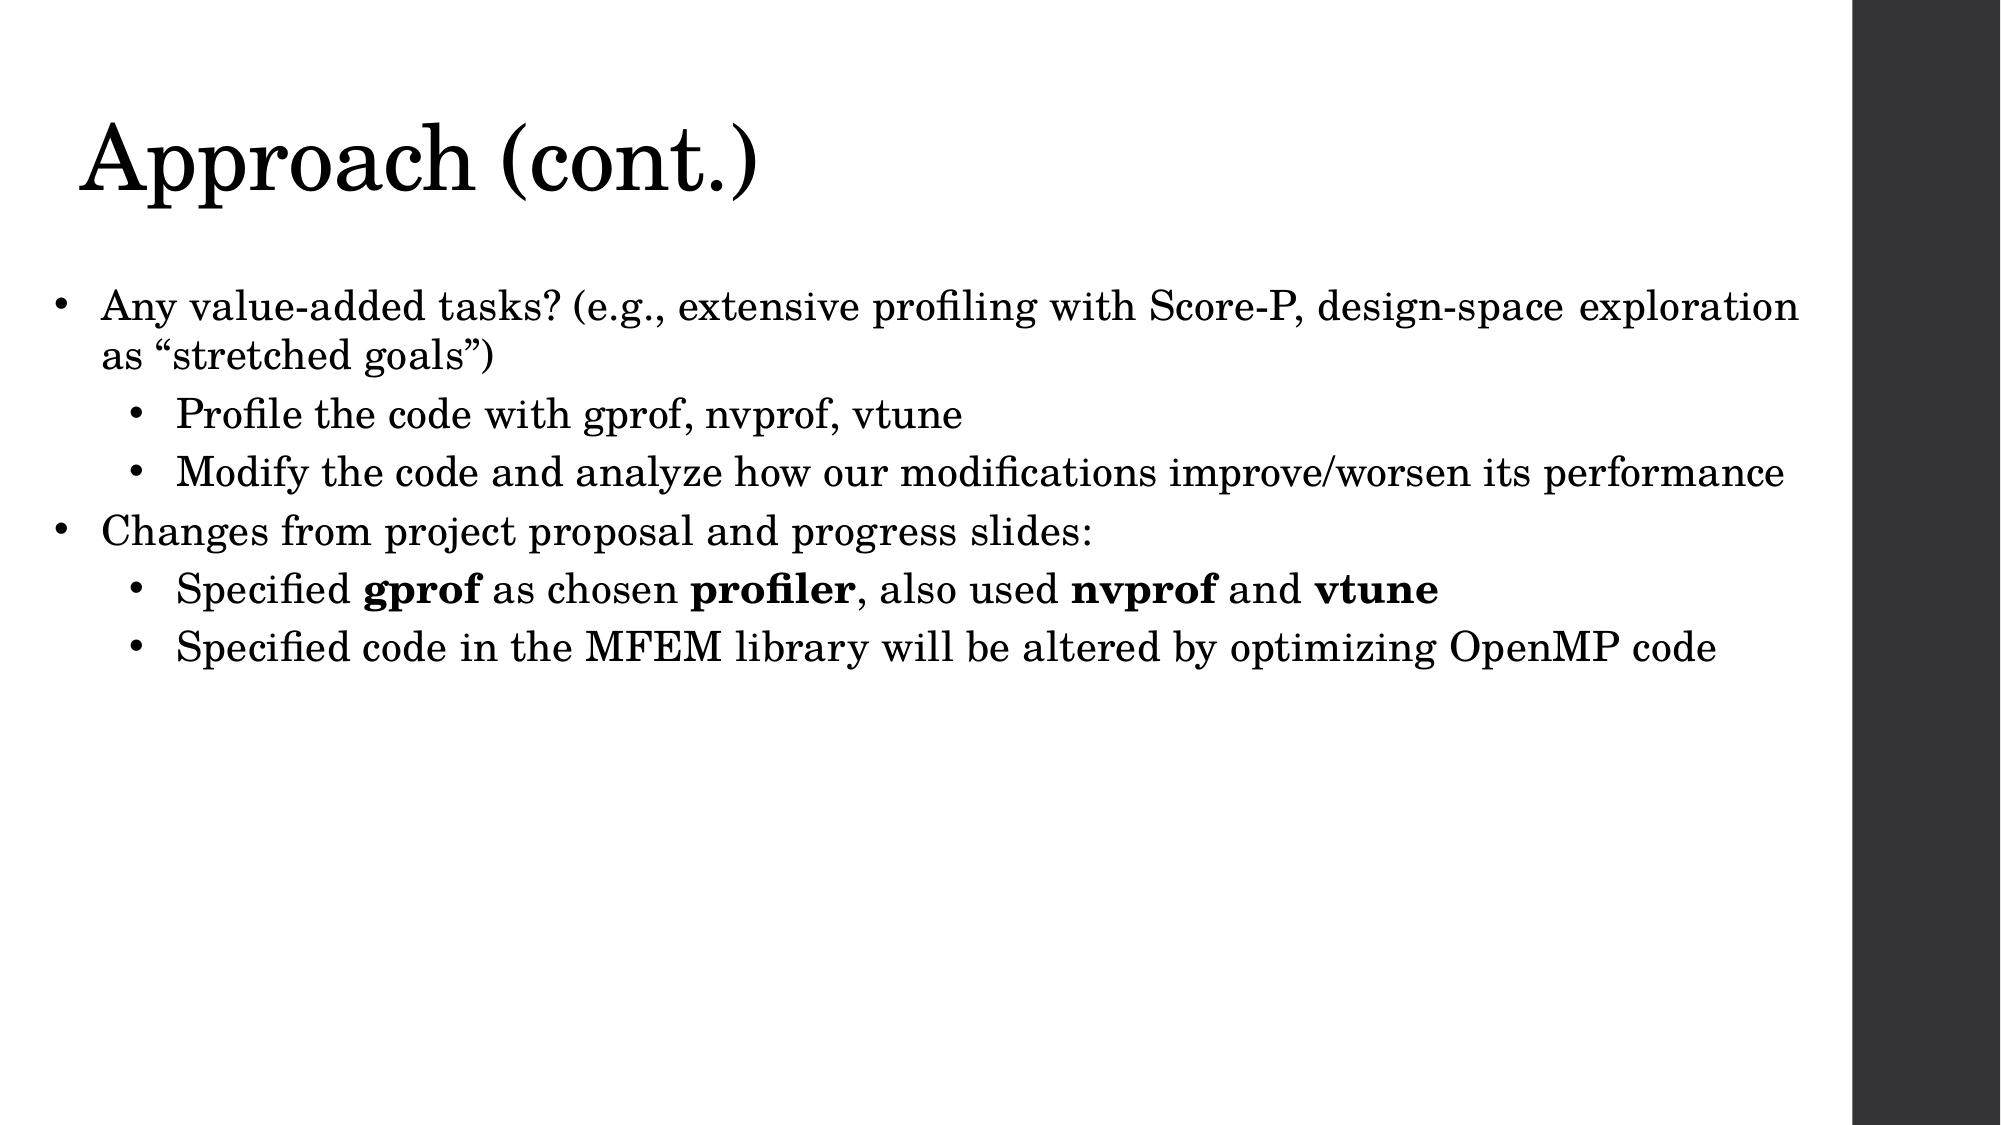

# Approach (cont.)
Any value-added tasks? (e.g., extensive profiling with Score-P, design-space exploration as “stretched goals”)
Profile the code with gprof, nvprof, vtune
Modify the code and analyze how our modifications improve/worsen its performance
Changes from project proposal and progress slides:
Specified gprof as chosen profiler, also used nvprof and vtune
Specified code in the MFEM library will be altered by optimizing OpenMP code